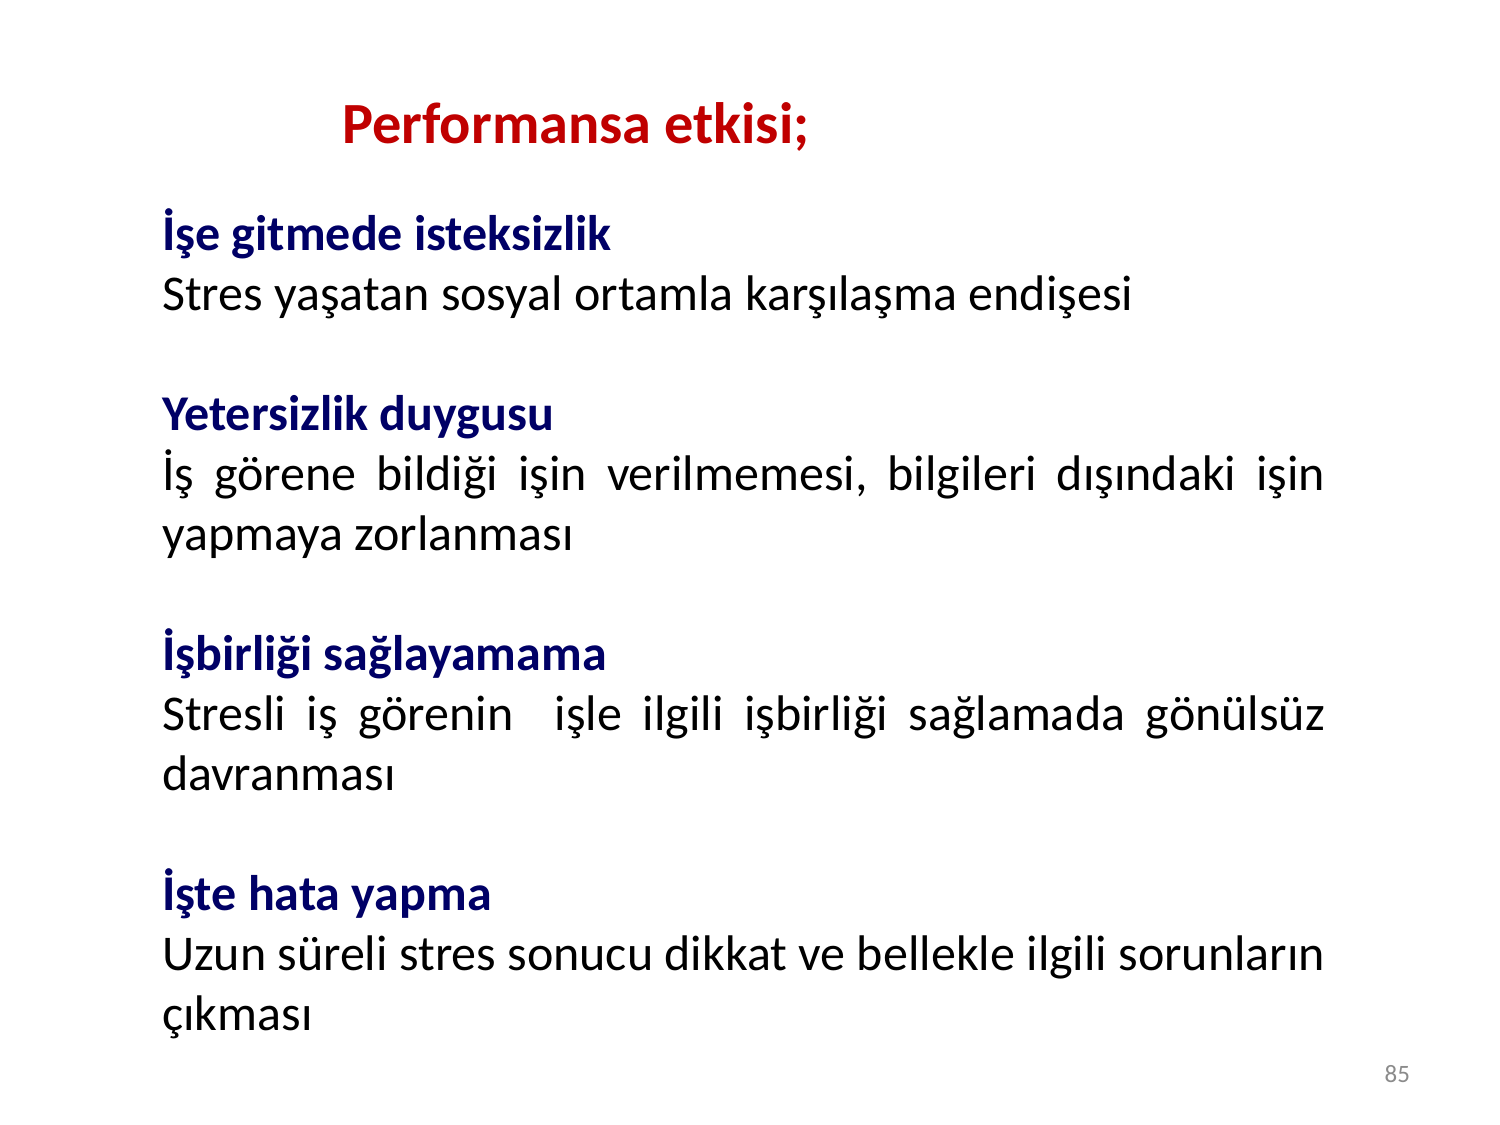

Performansa etkisi;
İşe gitmede isteksizlik
Stres yaşatan sosyal ortamla karşılaşma endişesi

Yetersizlik duygusu
İş görene bildiği işin verilmemesi, bilgileri dışındaki işin yapmaya zorlanması

İşbirliği sağlayamama
Stresli iş görenin  işle ilgili işbirliği sağlamada gönülsüz davranması

İşte hata yapma
Uzun süreli stres sonucu dikkat ve bellekle ilgili sorunların çıkması

85